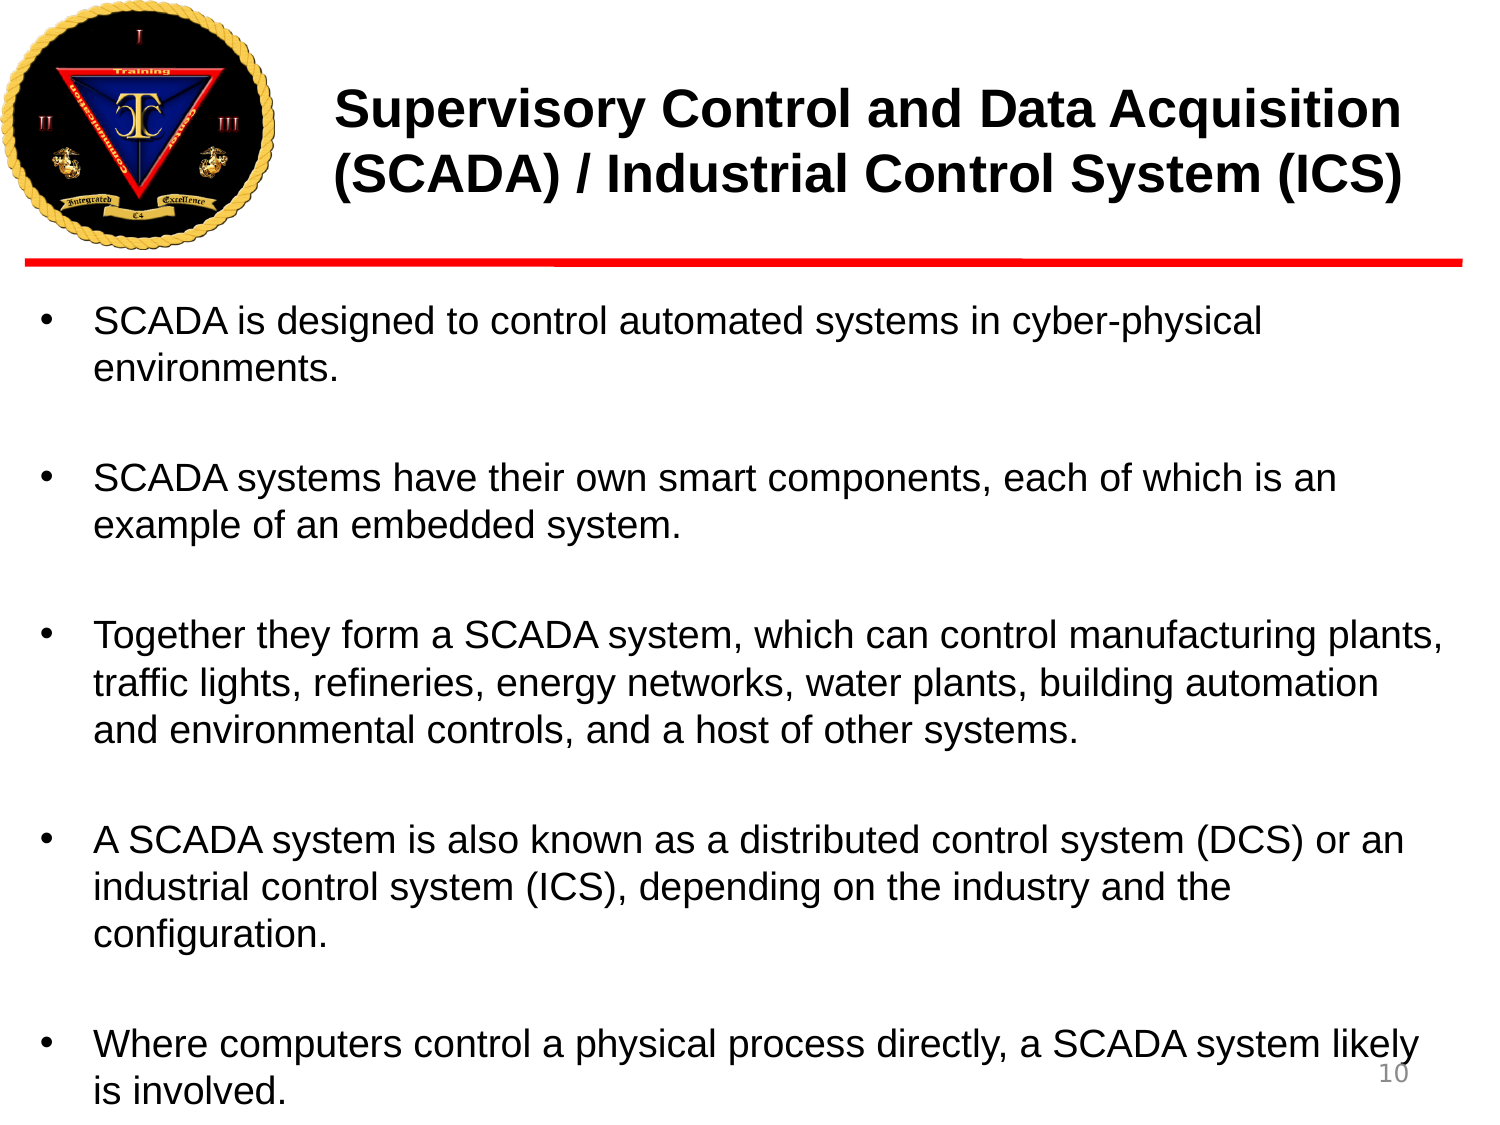

# Supervisory Control and Data Acquisition (SCADA) / Industrial Control System (ICS)
SCADA is designed to control automated systems in cyber-physical environments.

SCADA systems have their own smart components, each of which is an example of an embedded system.

Together they form a SCADA system, which can control manufacturing plants, traffic lights, refineries, energy networks, water plants, building automation and environmental controls, and a host of other systems.

A SCADA system is also known as a distributed control system (DCS) or an industrial control system (ICS), depending on the industry and the configuration.

Where computers control a physical process directly, a SCADA system likely is involved.
10